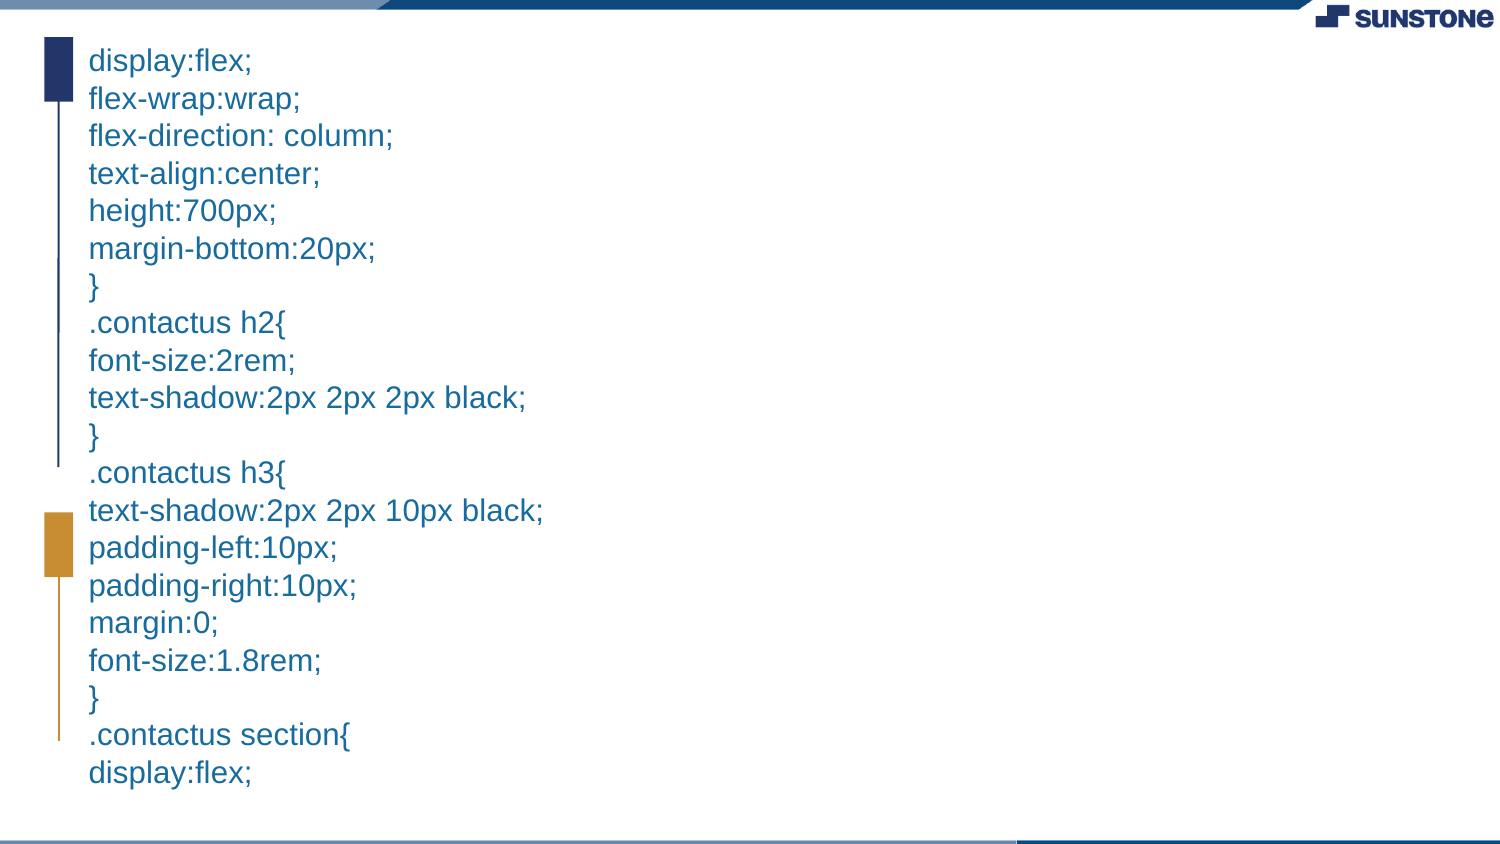

display:flex;
flex-wrap:wrap;
flex-direction: column;
text-align:center;
height:700px;
margin-bottom:20px;
}
.contactus h2{
font-size:2rem;
text-shadow:2px 2px 2px black;
}
.contactus h3{
text-shadow:2px 2px 10px black;
padding-left:10px;
padding-right:10px;
margin:0;
font-size:1.8rem;
}
.contactus section{
display:flex;